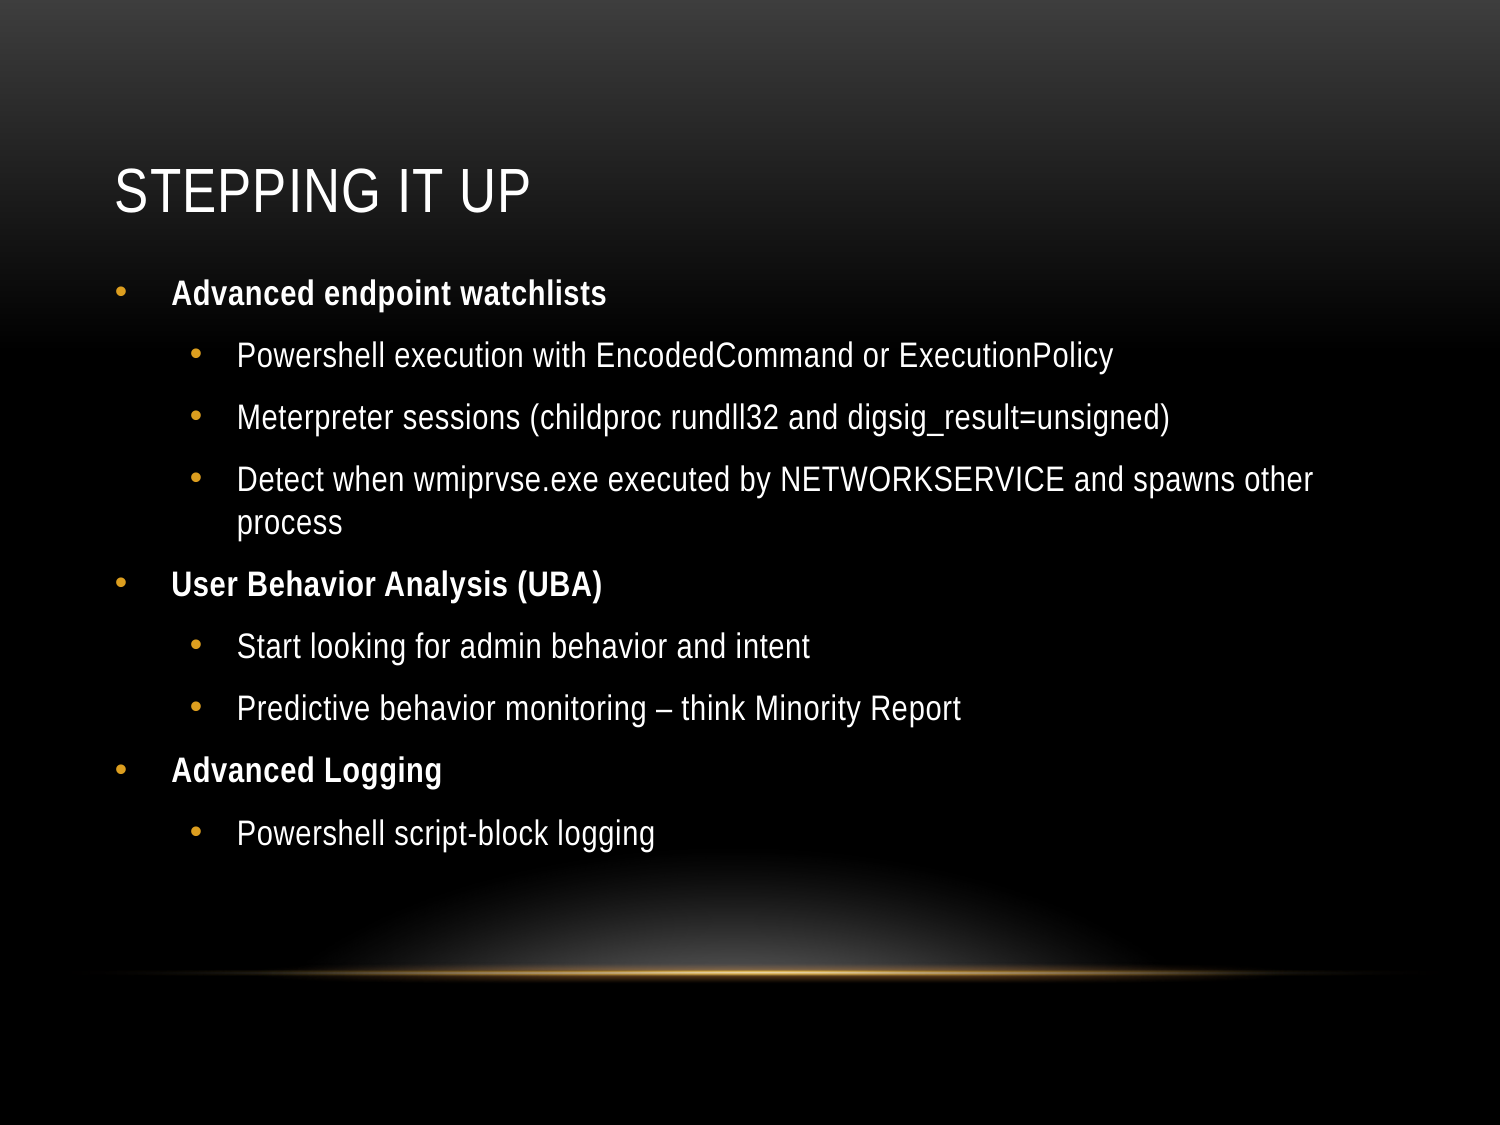

# Stepping it up
Advanced endpoint watchlists
Powershell execution with EncodedCommand or ExecutionPolicy
Meterpreter sessions (childproc rundll32 and digsig_result=unsigned)
Detect when wmiprvse.exe executed by NETWORKSERVICE and spawns other process
User Behavior Analysis (UBA)
Start looking for admin behavior and intent
Predictive behavior monitoring – think Minority Report
Advanced Logging
Powershell script-block logging